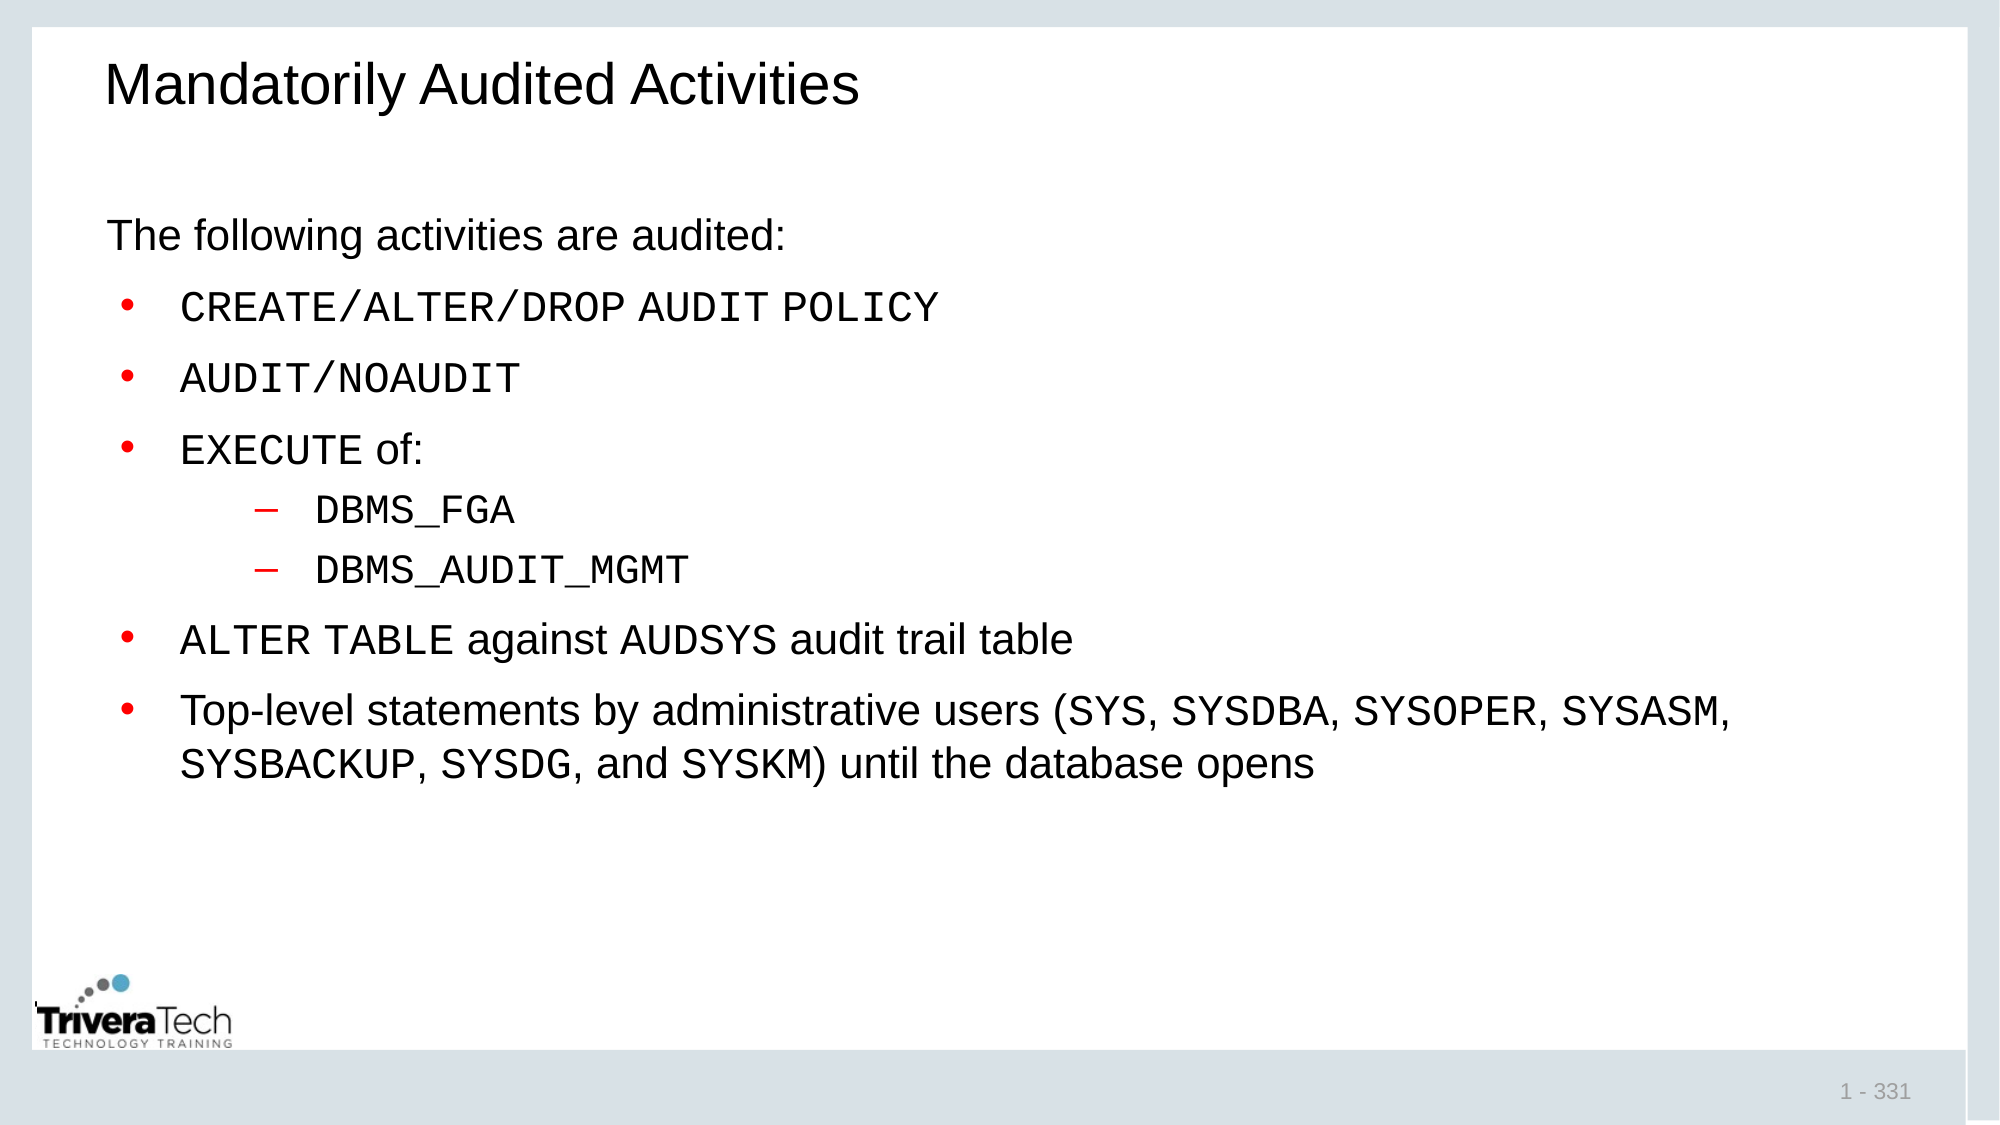

# Mandatorily Audited Activities
The following activities are audited:
CREATE/ALTER/DROP AUDIT POLICY
AUDIT/NOAUDIT
EXECUTE of:
DBMS_FGA
DBMS_AUDIT_MGMT
ALTER TABLE against AUDSYS audit trail table
Top-level statements by administrative users (SYS, SYSDBA, SYSOPER, SYSASM, SYSBACKUP, SYSDG, and SYSKM) until the database opens